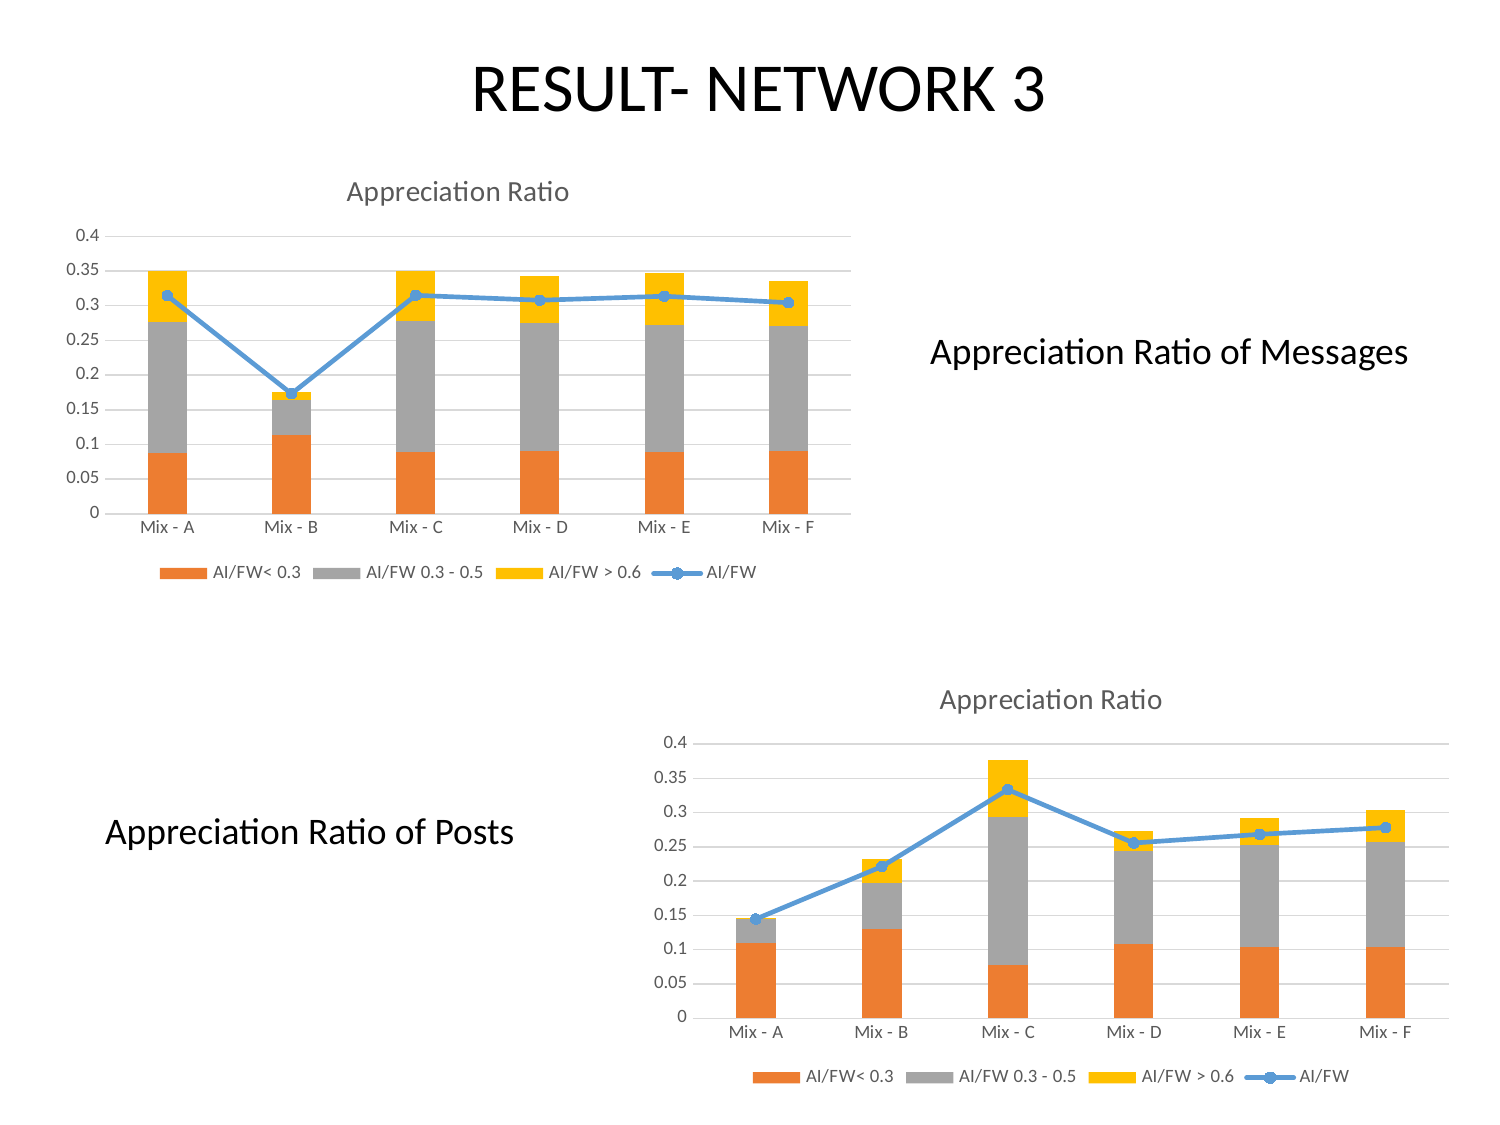

# RESULT- NETWORK 3

### Chart: Appreciation Ratio

| Category | AI/FW< 0.3 | AI/FW 0.3 - 0.5 | AI/FW > 0.6 | AI/FW |
|---|---|---|---|---|
| Mix - A | 0.0881786282666845 | 0.18841870412864722 | 0.07319541532994657 | 0.3145757692577951 |
| Mix - B | 0.1141306164463017 | 0.0499201170796569 | 0.012265860064256347 | 0.17317079551276282 |
| Mix - C | 0.08969993744273459 | 0.1880616558581344 | 0.07232373167909456 | 0.3150069560227361 |
| Mix - D | 0.09015901542413512 | 0.18550833241810522 | 0.06661383994377759 | 0.3079351362564613 |
| Mix - E | 0.08967610510976072 | 0.1824718852268454 | 0.07480779561528657 | 0.31367937158609743 |
| Mix - F | 0.0911147670743739 | 0.1797406785041206 | 0.06465135344034424 | 0.304313288796021 |
Appreciation Ratio of Messages

### Chart: Appreciation Ratio

| Category | AI/FW< 0.3 | AI/FW 0.3 - 0.5 | AI/FW > 0.6 | AI/FW |
|---|---|---|---|---|
| Mix - A | 0.1091473839965359 | 0.035569731275511565 | 0.0014906092449303086 | 0.1447171152720476 |
| Mix - B | 0.1298872746313887 | 0.06799100499174839 | 0.03403736345186944 | 0.22149881198482346 |
| Mix - C | 0.07695725851974308 | 0.21654533368983608 | 0.0834582285033209 | 0.3336843587694117 |
| Mix - D | 0.10852121202021821 | 0.13629153930851415 | 0.029141577729794393 | 0.25575793176280776 |
| Mix - E | 0.10392315576458244 | 0.14915892858561236 | 0.03959139699334973 | 0.268420608165808 |
| Mix - F | 0.10353866407294979 | 0.1535752317490688 | 0.04735996160170747 | 0.27820072152597647 |
Appreciation Ratio of Posts